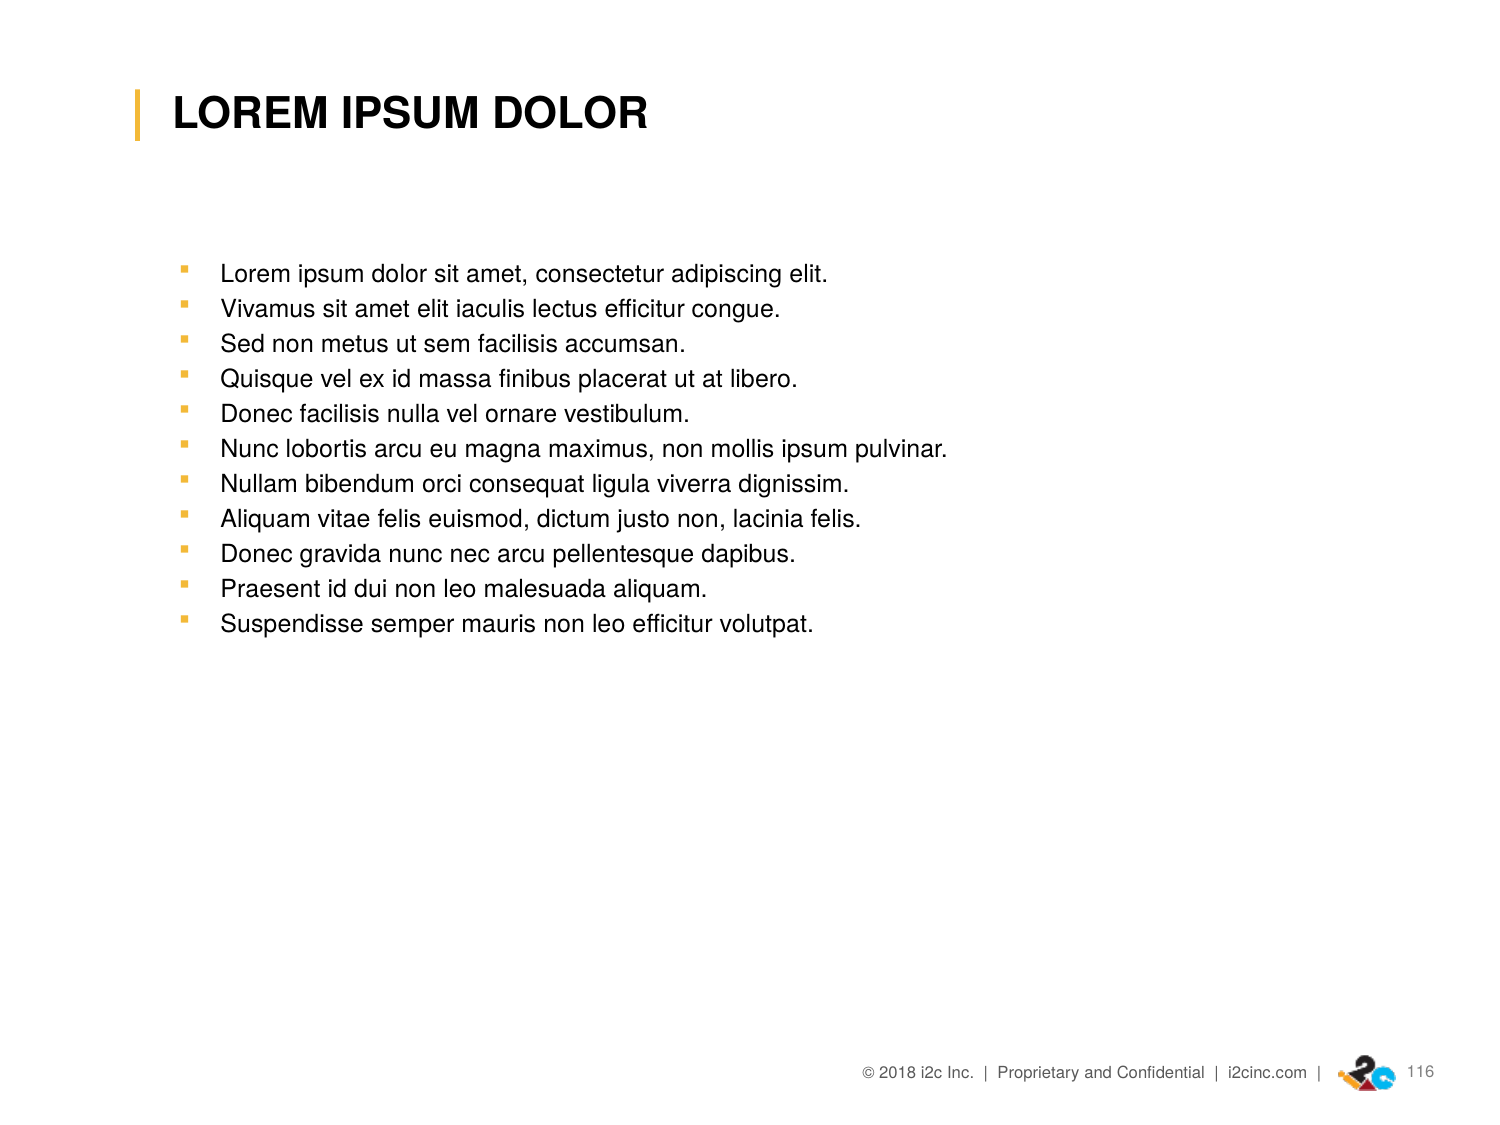

Lorem ipsum dolor

Lorem ipsum dolor sit amet, consectetur adipiscing elit.
Vivamus sit amet elit iaculis lectus efficitur congue.
Sed non metus ut sem facilisis accumsan.
Quisque vel ex id massa finibus placerat ut at libero.
Donec facilisis nulla vel ornare vestibulum.
Nunc lobortis arcu eu magna maximus, non mollis ipsum pulvinar.
Nullam bibendum orci consequat ligula viverra dignissim.
Aliquam vitae felis euismod, dictum justo non, lacinia felis.
Donec gravida nunc nec arcu pellentesque dapibus.
Praesent id dui non leo malesuada aliquam.
Suspendisse semper mauris non leo efficitur volutpat.